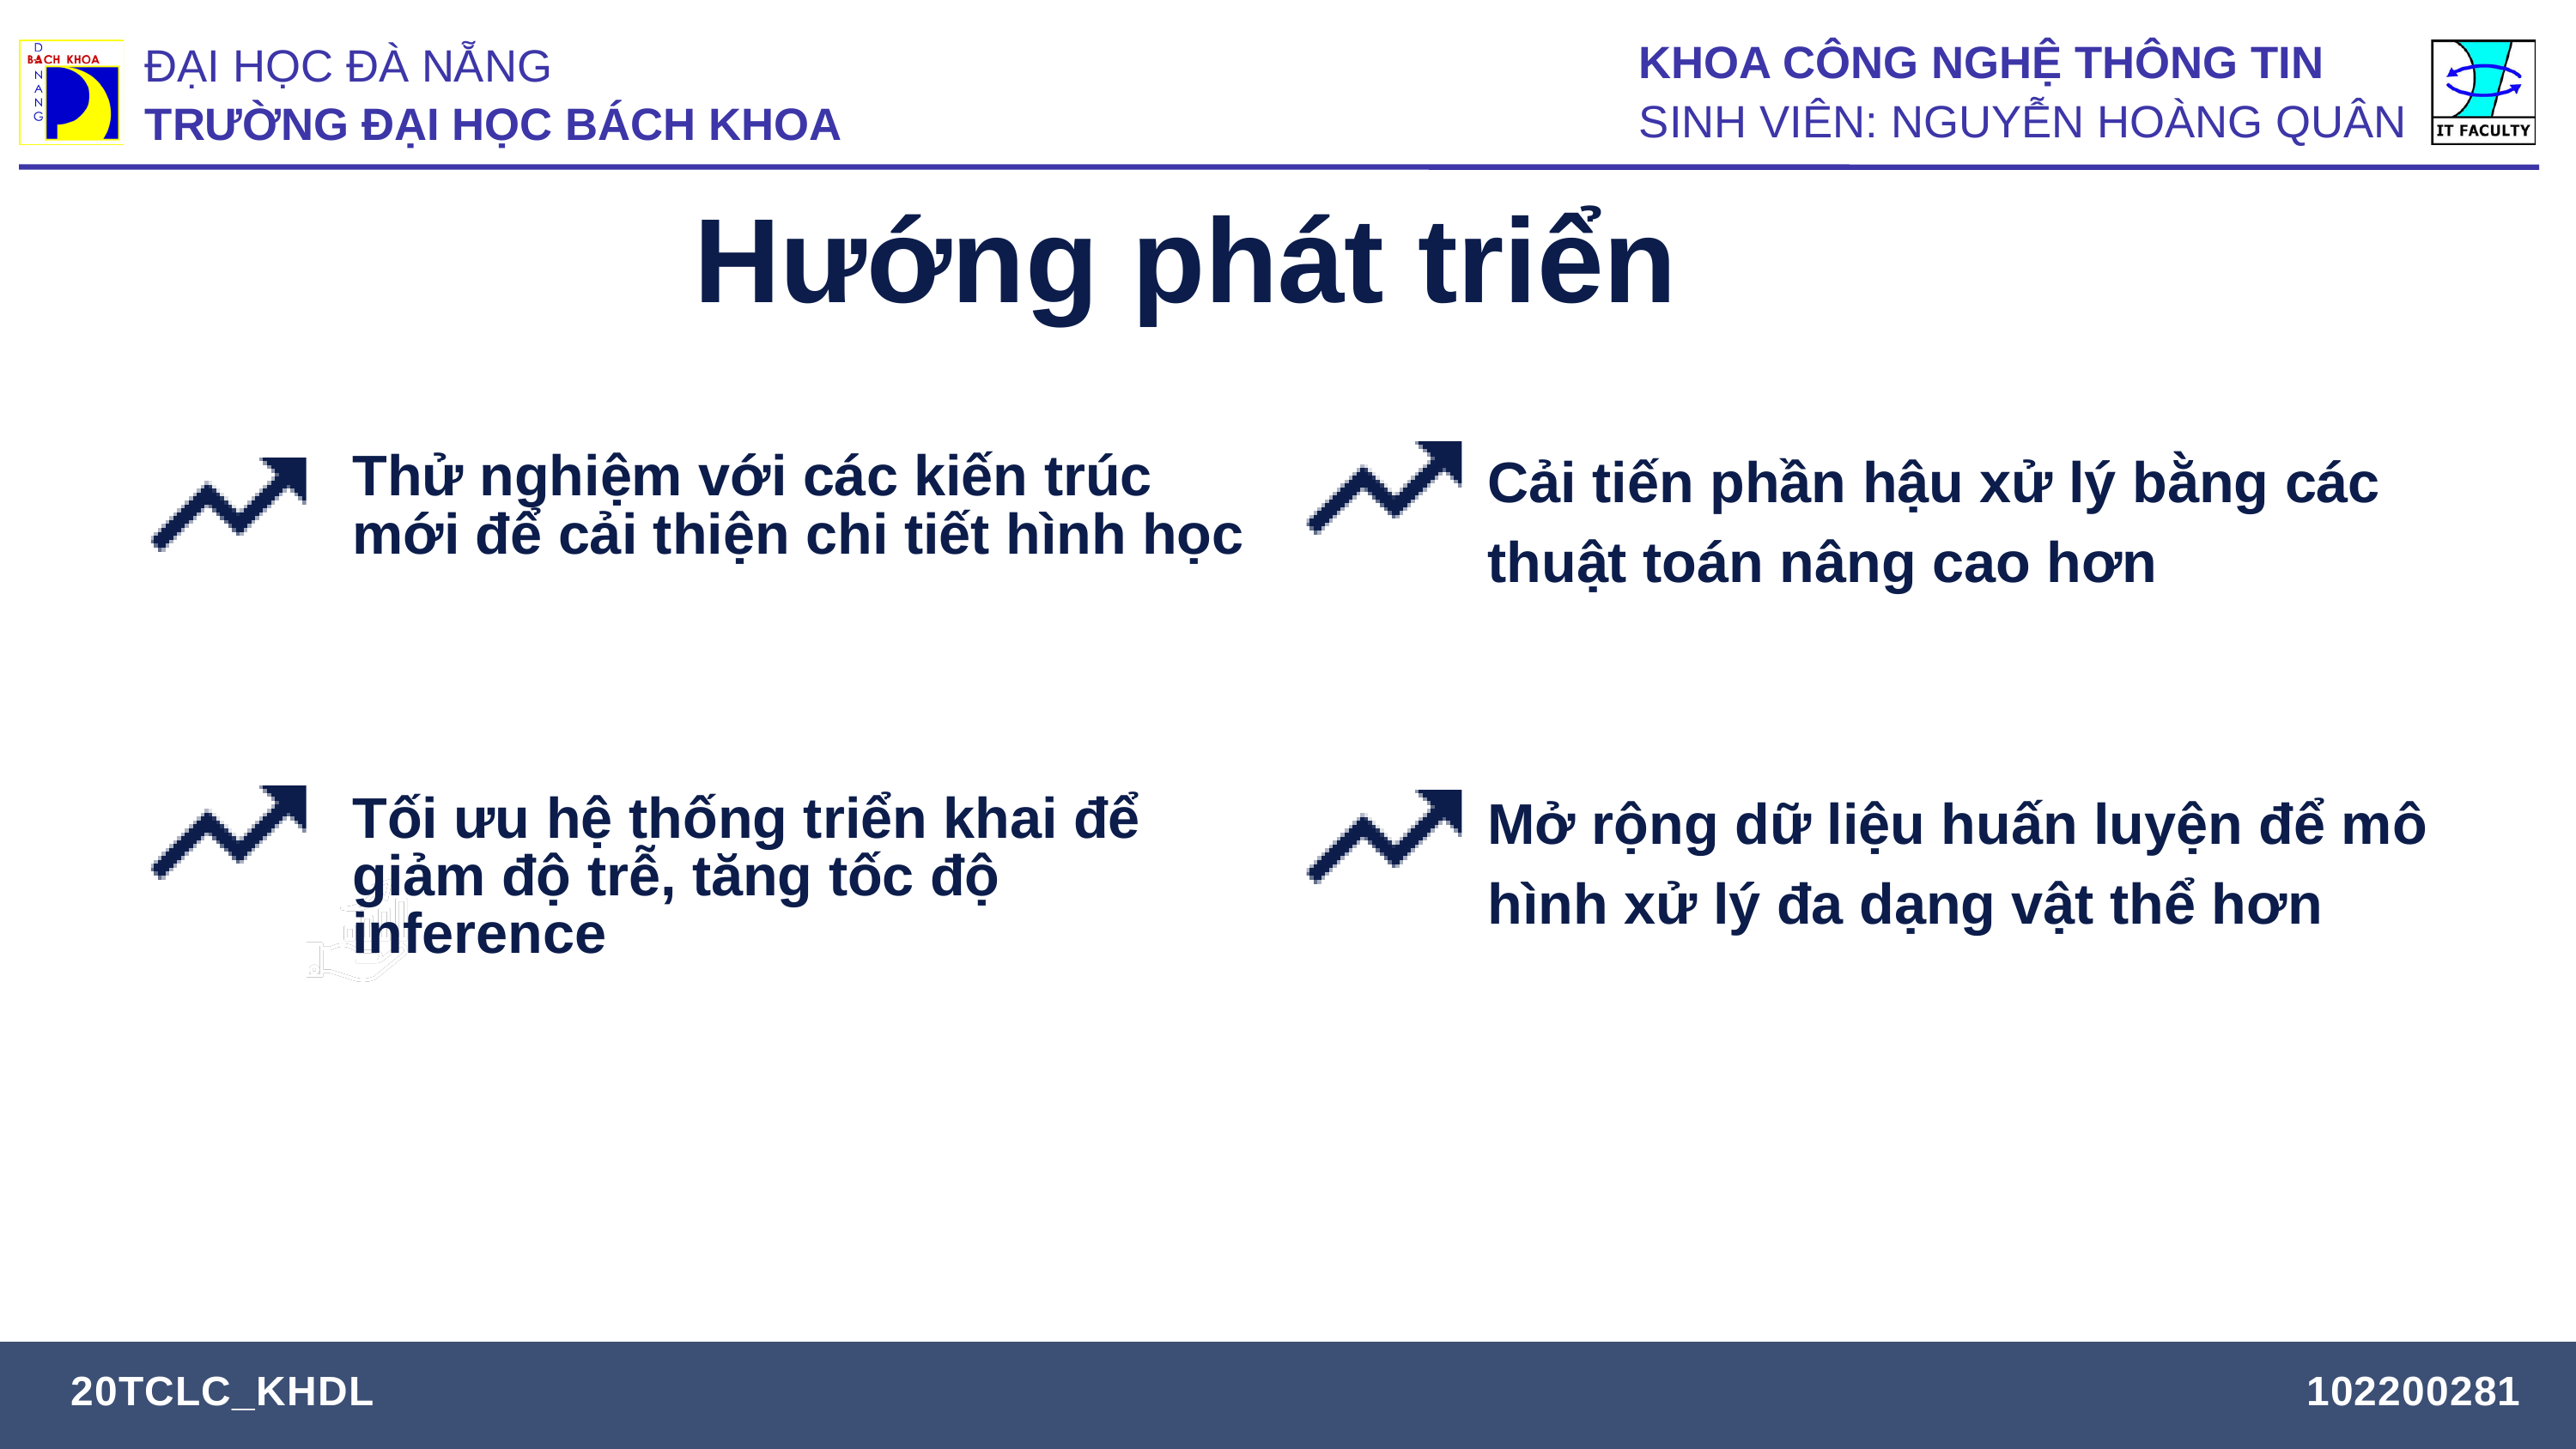

KHOA CÔNG NGHỆ THÔNG TIN
SINH VIÊN: NGUYỄN HOÀNG QUÂN
ĐẠI HỌC ĐÀ NẴNG
TRƯỜNG ĐẠI HỌC BÁCH KHOA

Hướng phát triển
Cải tiến phần hậu xử lý bằng các thuật toán nâng cao hơn

Thử nghiệm với các kiến trúc mới để cải thiện chi tiết hình học

Mở rộng dữ liệu huấn luyện để mô hình xử lý đa dạng vật thể hơn

Tối ưu hệ thống triển khai để giảm độ trễ, tăng tốc độ inference

MAJOR: INTERIOR DESIGN

20TCLC_KHDL
102200281